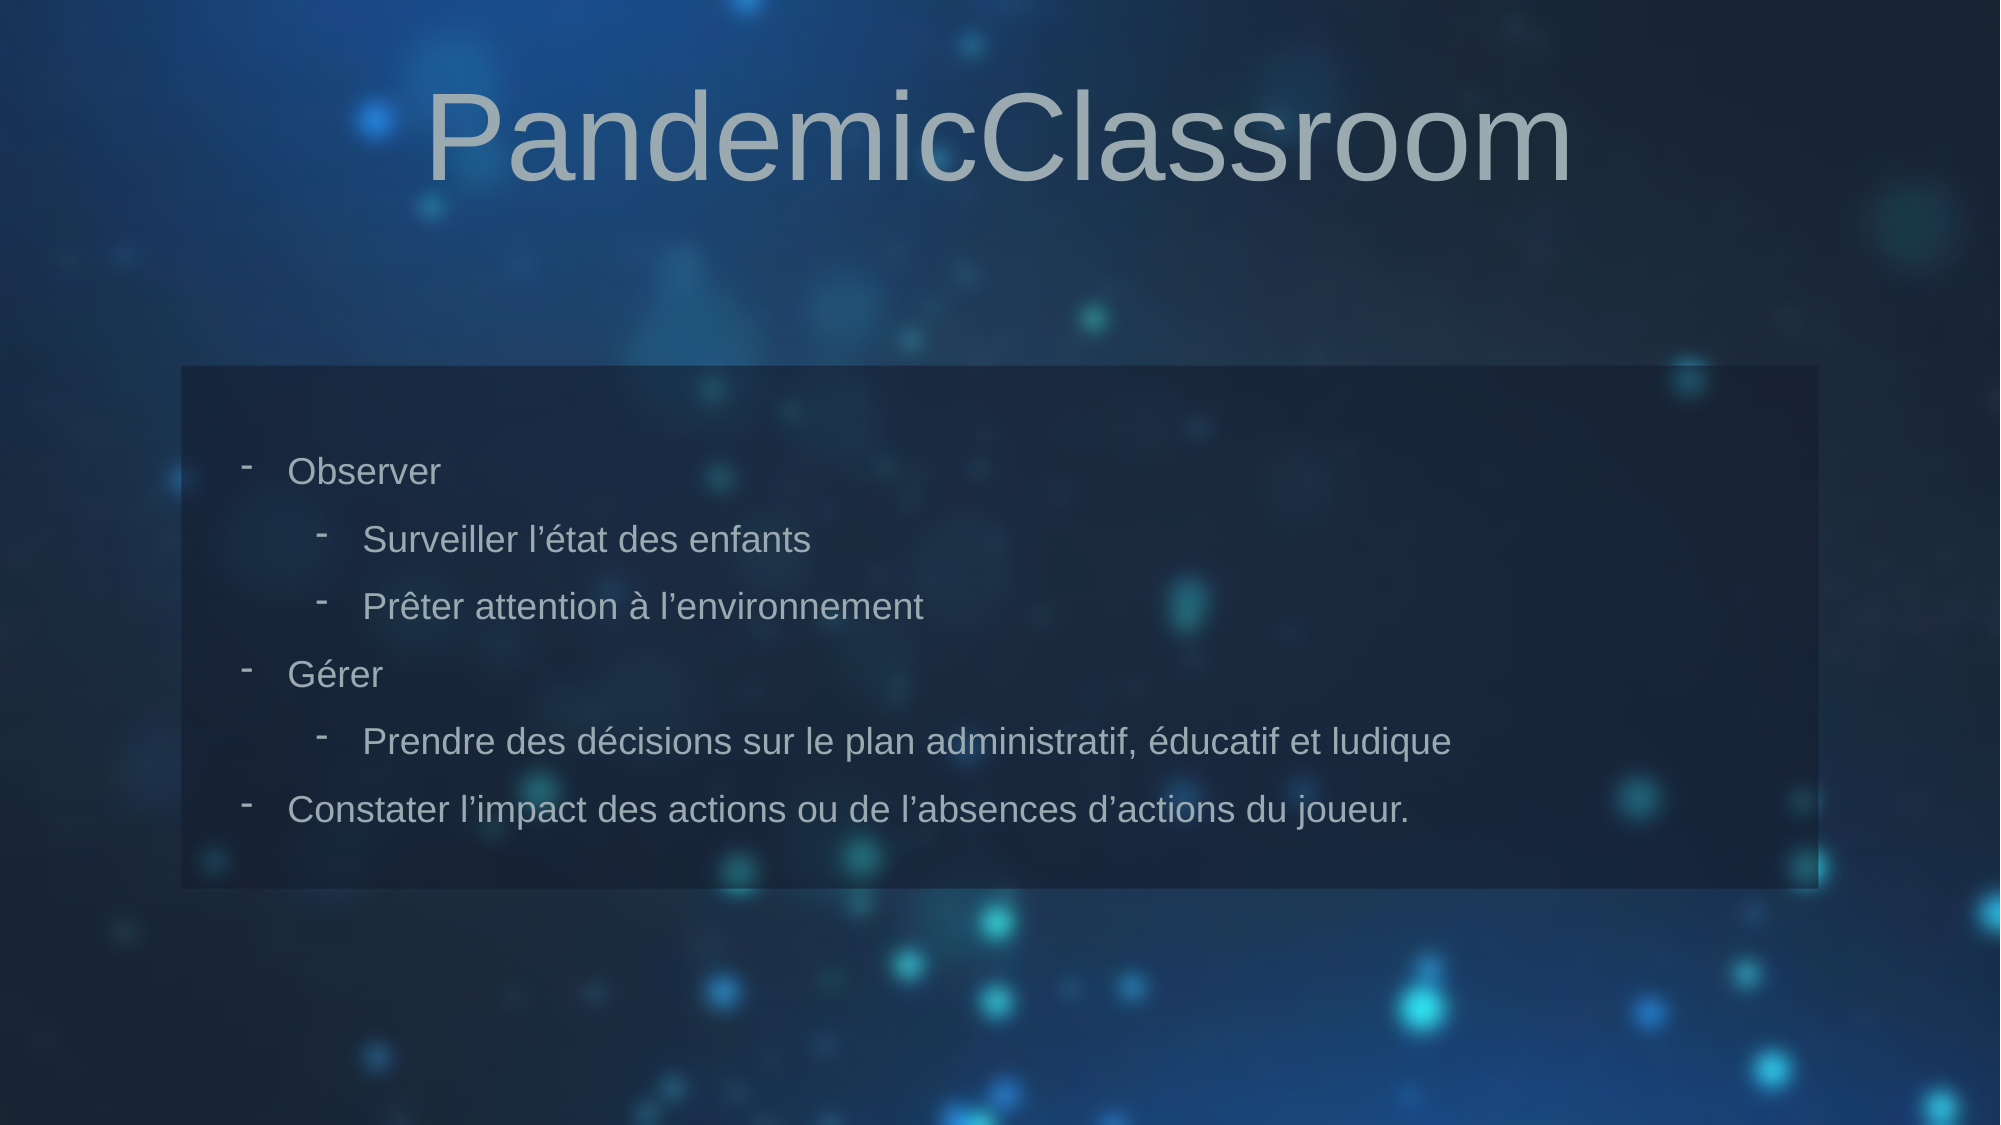

PandemicClassroom
Observer
Surveiller l’état des enfants
Prêter attention à l’environnement
Gérer
Prendre des décisions sur le plan administratif, éducatif et ludique
Constater l’impact des actions ou de l’absences d’actions du joueur.